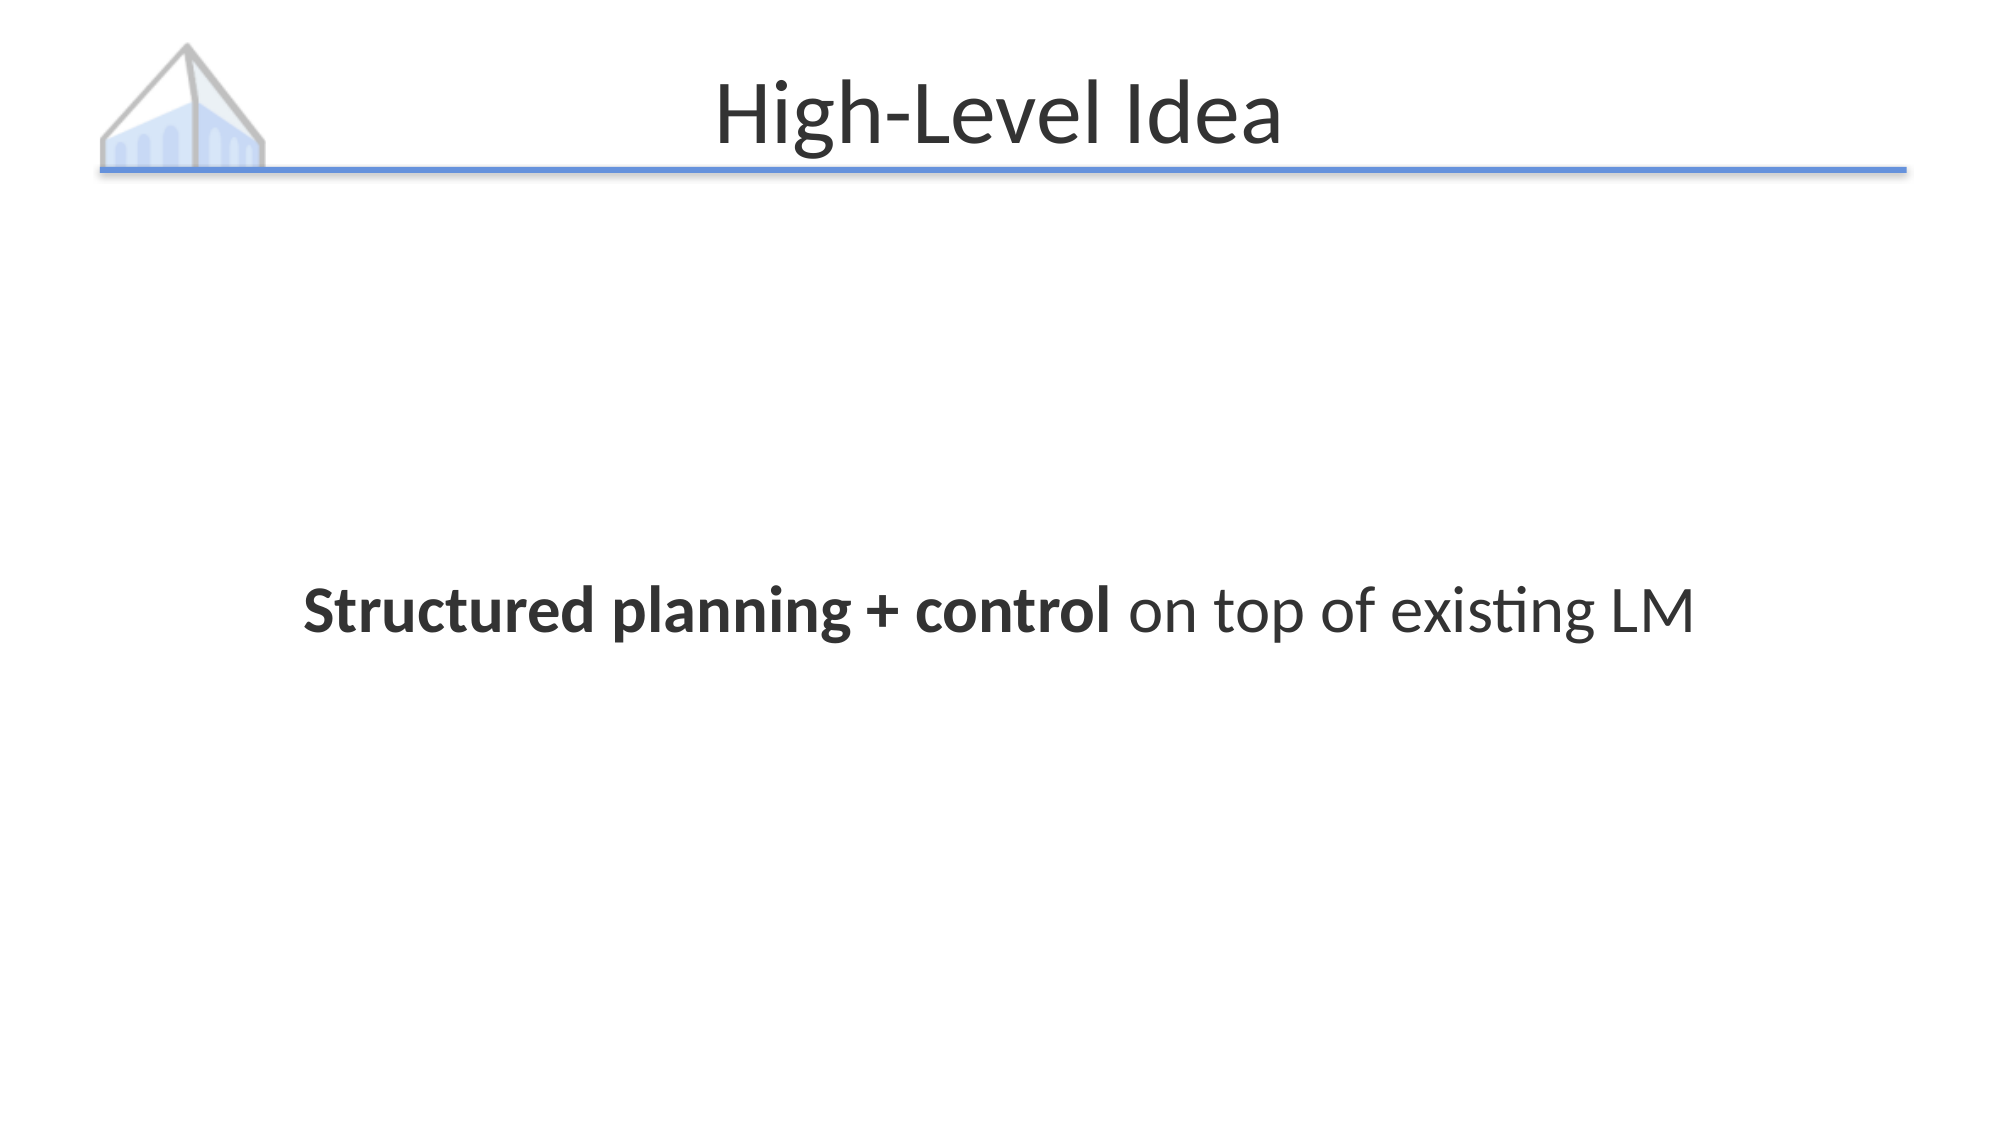

# High-Level Idea
Structured planning + control on top of existing LM